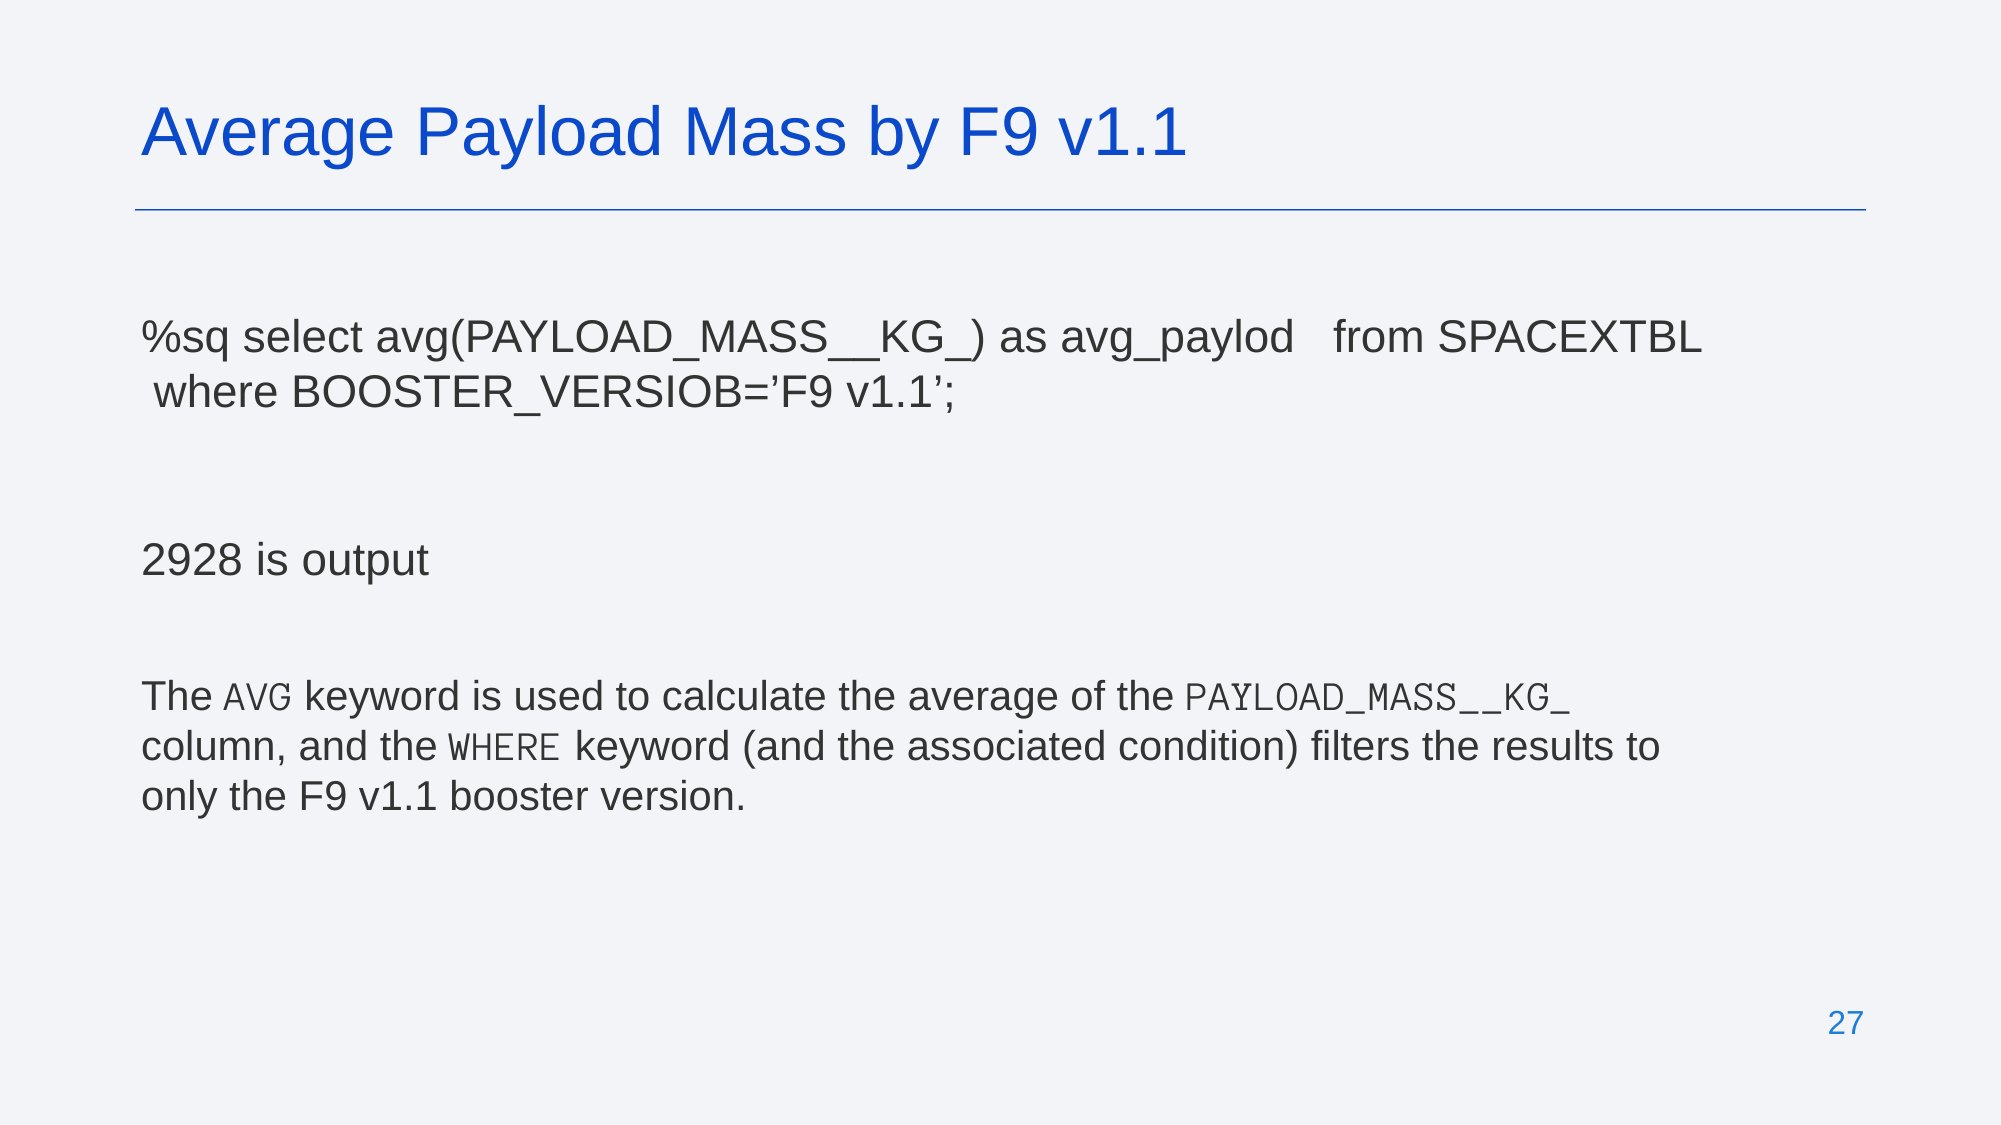

Average Payload Mass by F9 v1.1
%sq select avg(PAYLOAD_MASS__KG_) as avg_paylod   from SPACEXTBL  where BOOSTER_VERSIOB=’F9 v1.1’;

2928 is output

The AVG keyword is used to calculate the average of the PAYLOAD_MASS__KG_ column, and the WHERE keyword (and the associated condition) filters the results to only the F9 v1.1 booster version.
27